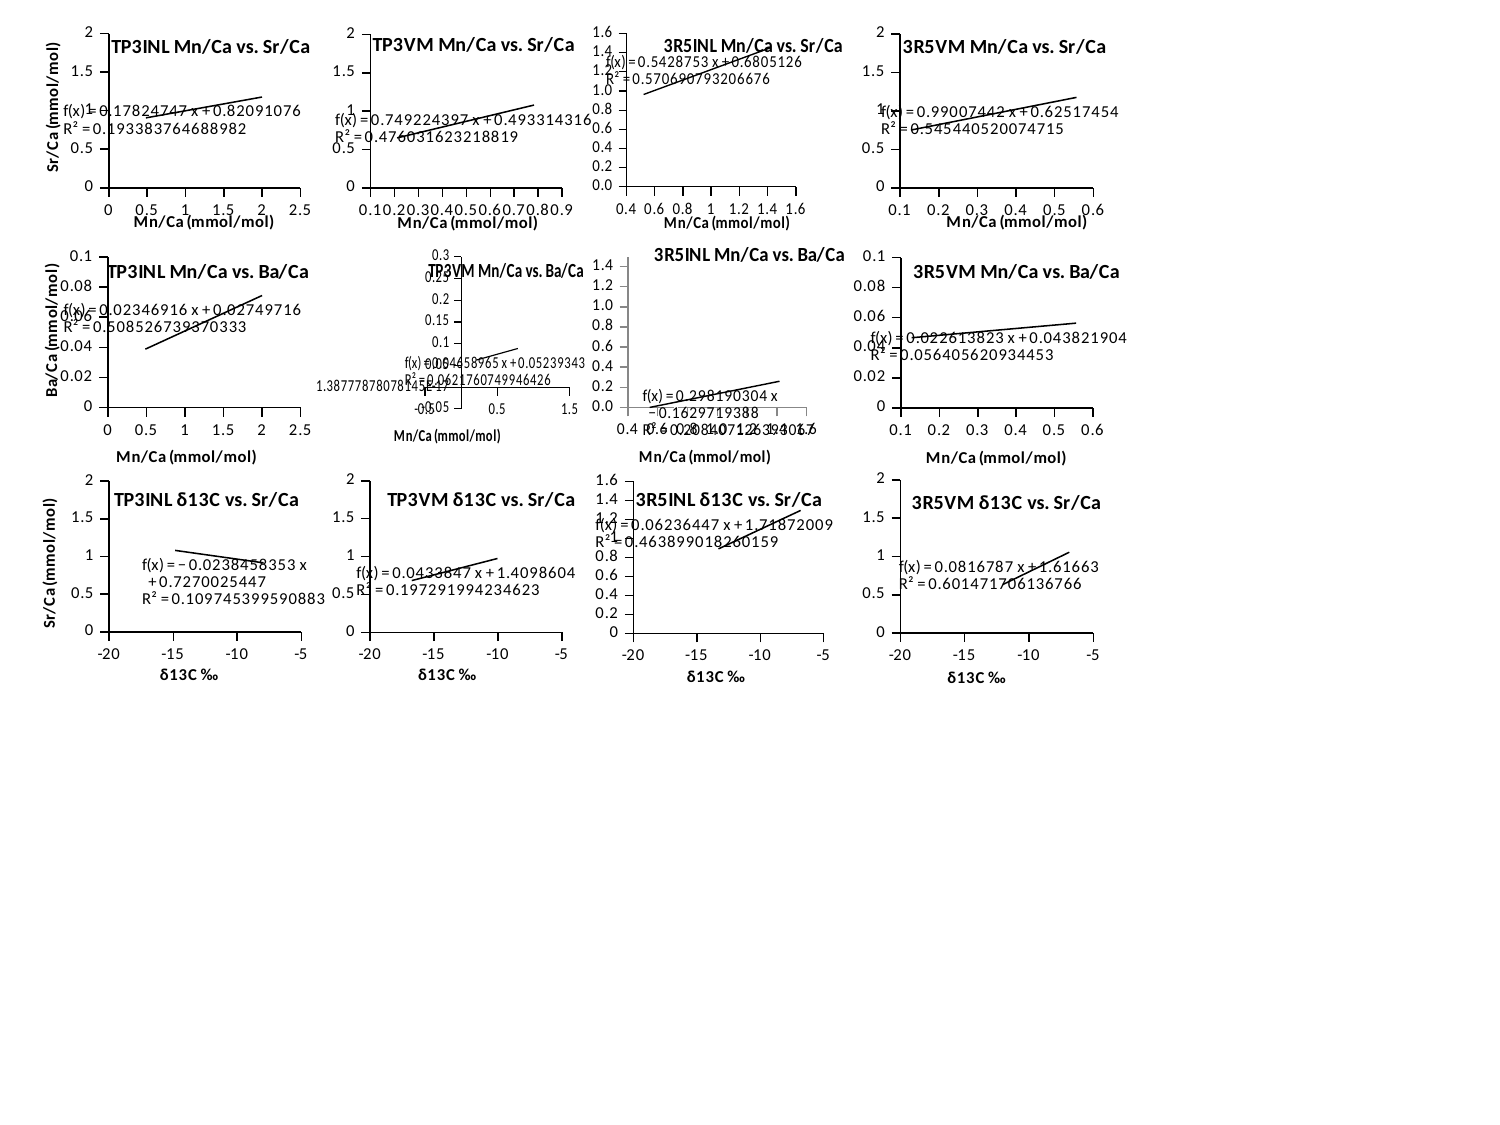

### Chart: 3R5INL Mn/Ca vs. Sr/Ca

| Category |  |
|---|---|

### Chart: TP3INL Mn/Ca vs. Sr/Ca

| Category |  |
|---|---|

### Chart: TP3VM Mn/Ca vs. Sr/Ca

| Category |  |
|---|---|

### Chart: 3R5VM Mn/Ca vs. Sr/Ca

| Category |  |
|---|---|

### Chart: 3R5INL Mn/Ca vs. Ba/Ca

| Category |  |
|---|---|

### Chart: TP3VM Mn/Ca vs. Ba/Ca

| Category |  |
|---|---|

### Chart: TP3INL Mn/Ca vs. Ba/Ca

| Category |  |
|---|---|

### Chart: 3R5VM Mn/Ca vs. Ba/Ca

| Category |  |
|---|---|

### Chart: 3R5VM δ13C vs. Sr/Ca

| Category |  |
|---|---|

### Chart: TP3VM δ13C vs. Sr/Ca

| Category |  |
|---|---|

### Chart: 3R5INL δ13C vs. Sr/Ca

| Category |  |
|---|---|

### Chart: TP3INL δ13C vs. Sr/Ca

| Category |  |
|---|---|